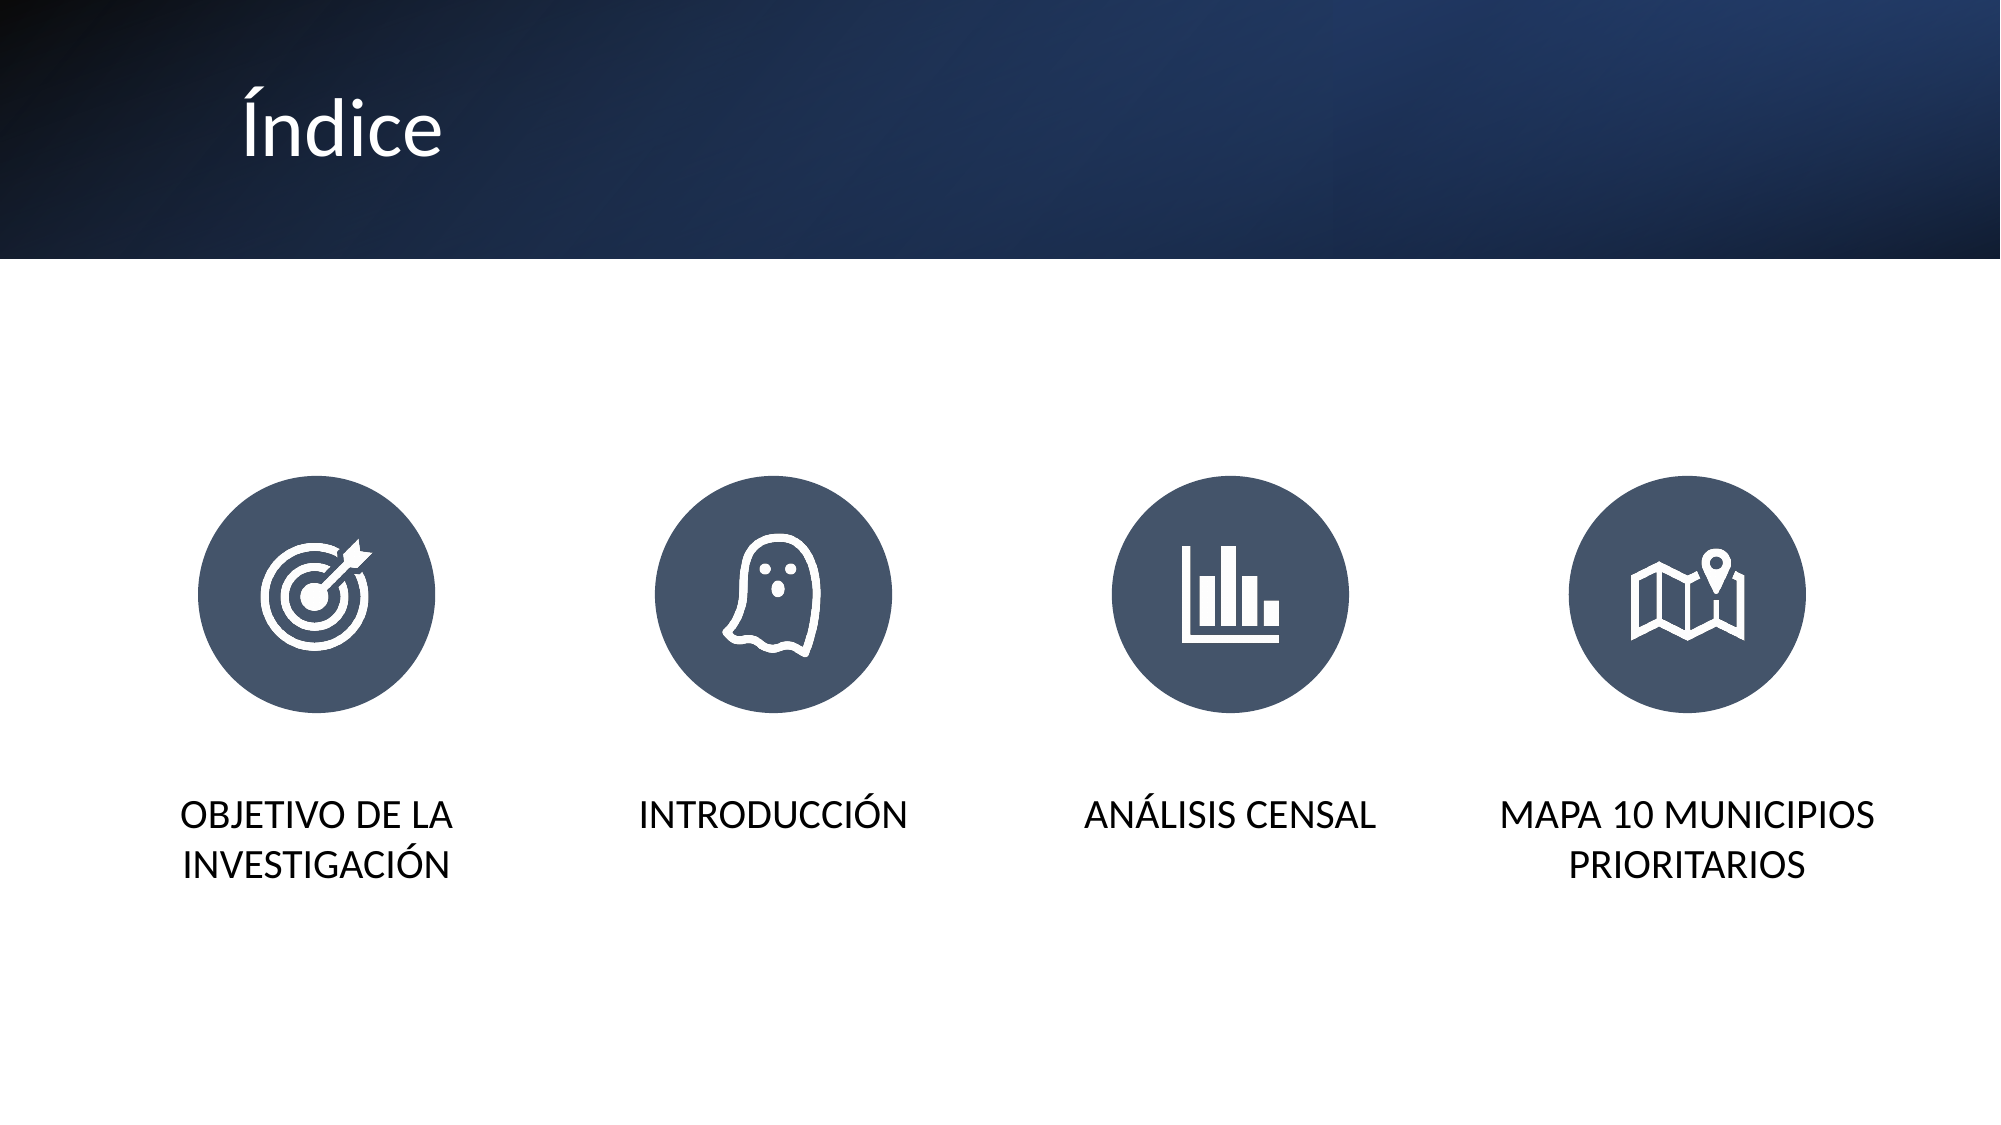

# Índice
Objetivo de la investigación
Introducción
Análisis censal
Mapa 10 municipios prioritarios